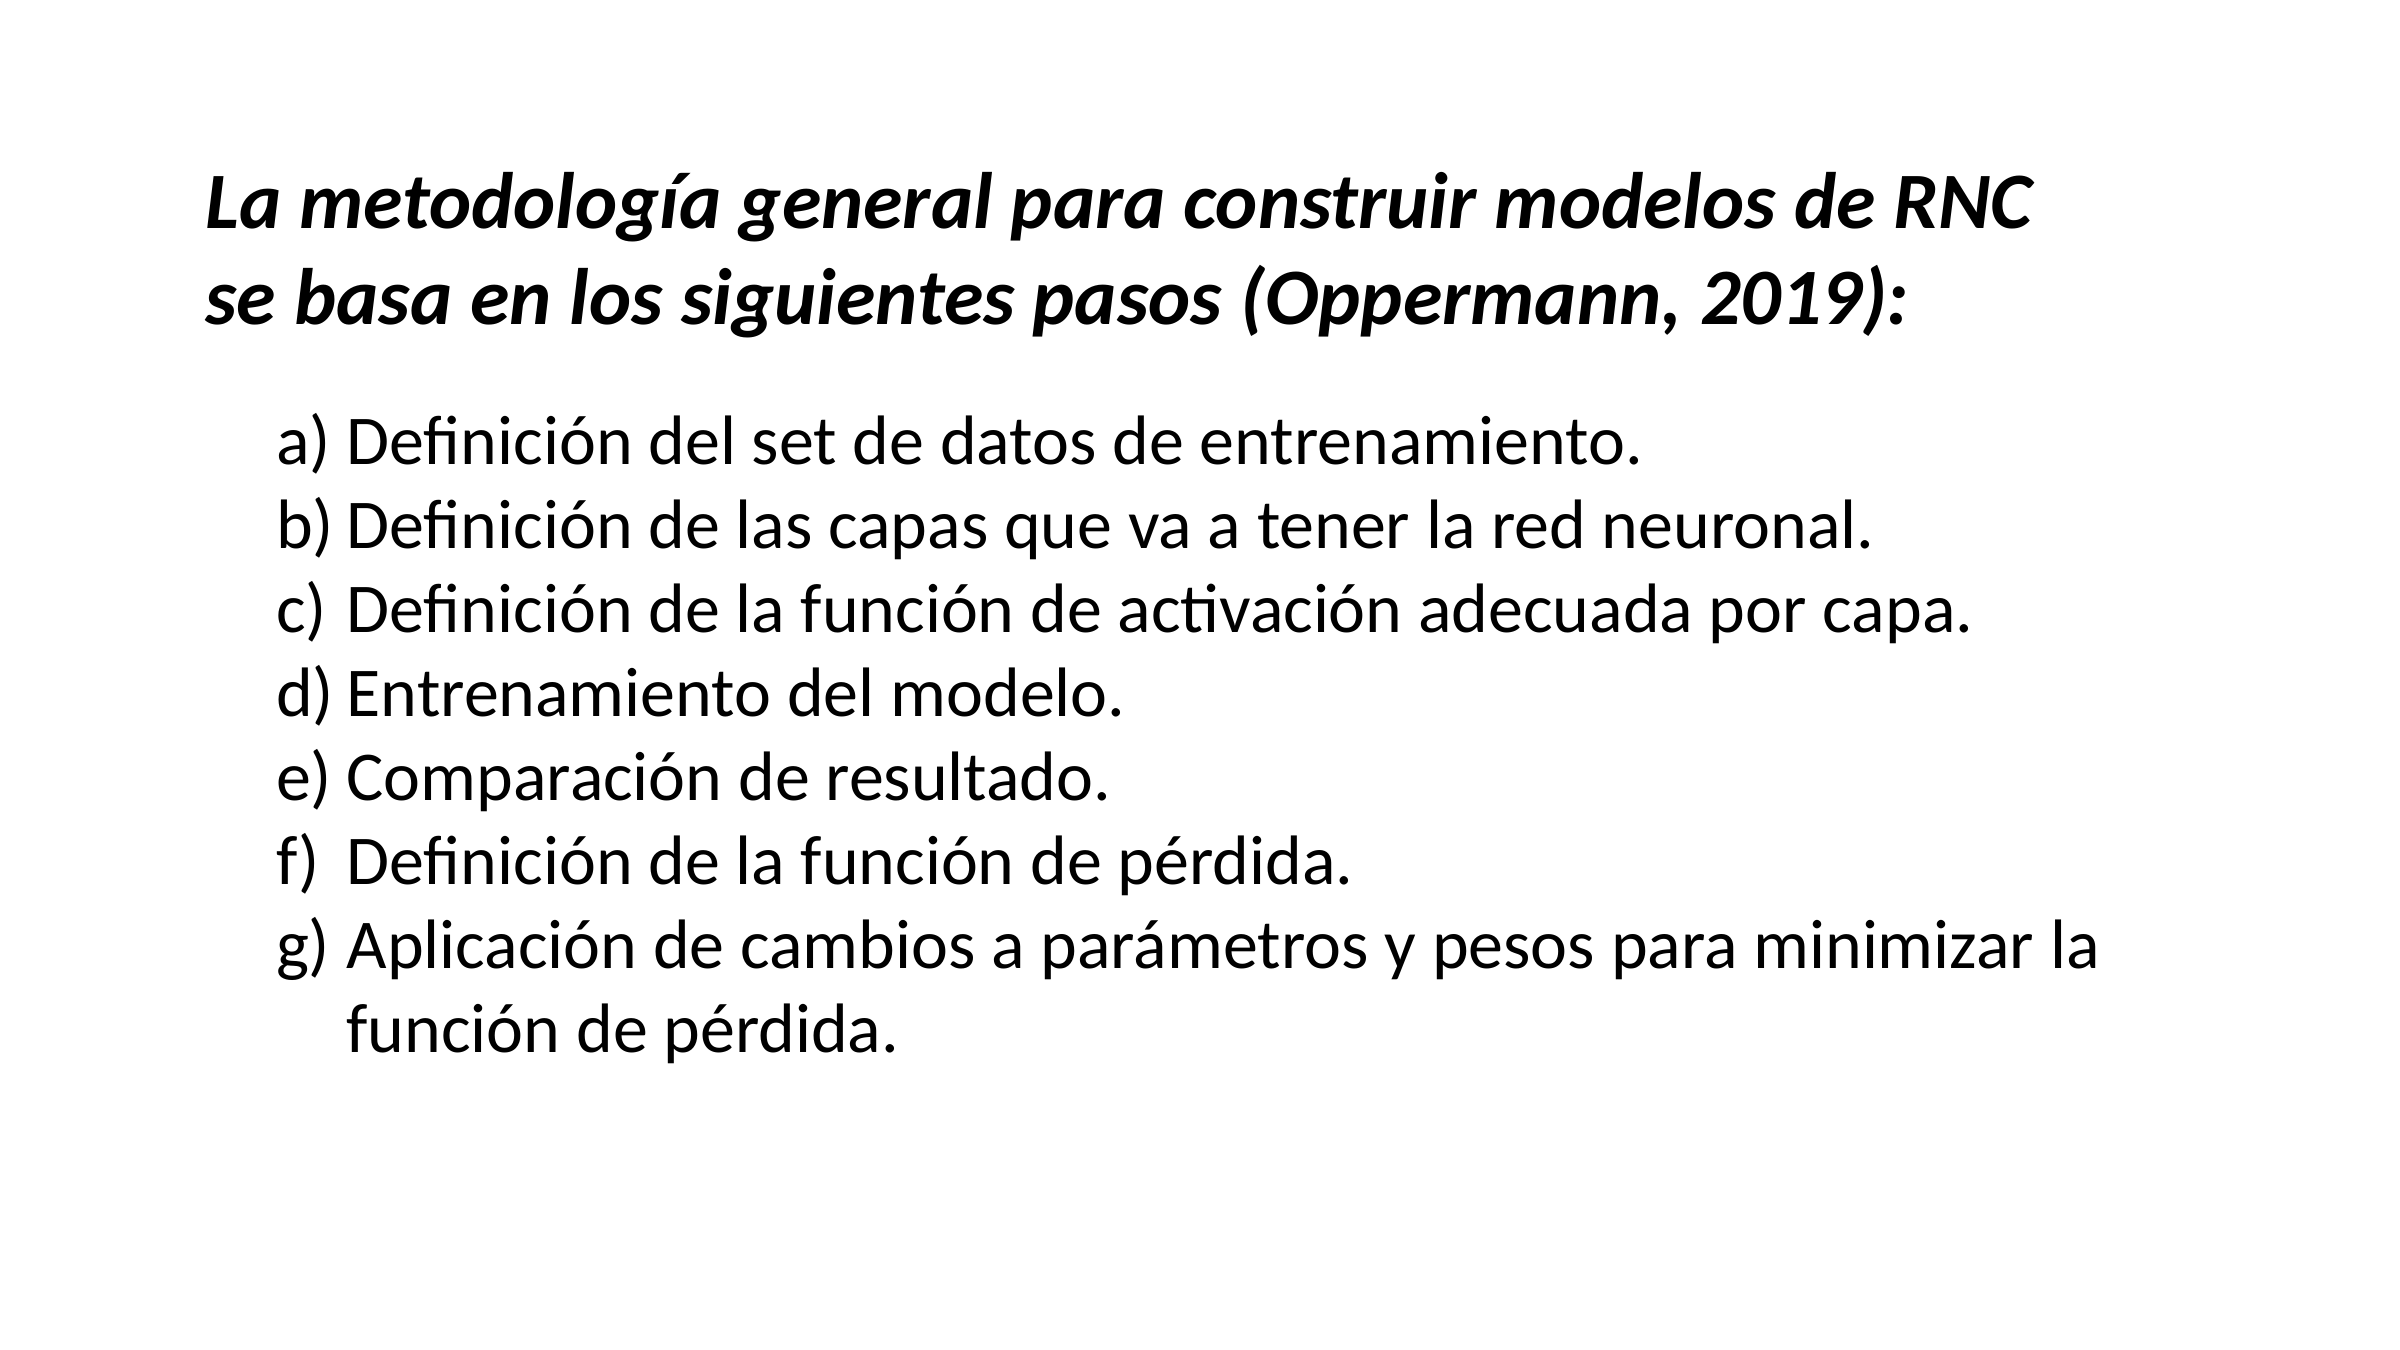

La metodología general para construir modelos de RNC se basa en los siguientes pasos (Oppermann, 2019):

Definición del set de datos de entrenamiento.
Definición de las capas que va a tener la red neuronal.
Definición de la función de activación adecuada por capa.
Entrenamiento del modelo.
Comparación de resultado.
Definición de la función de pérdida.
Aplicación de cambios a parámetros y pesos para minimizar la función de pérdida.